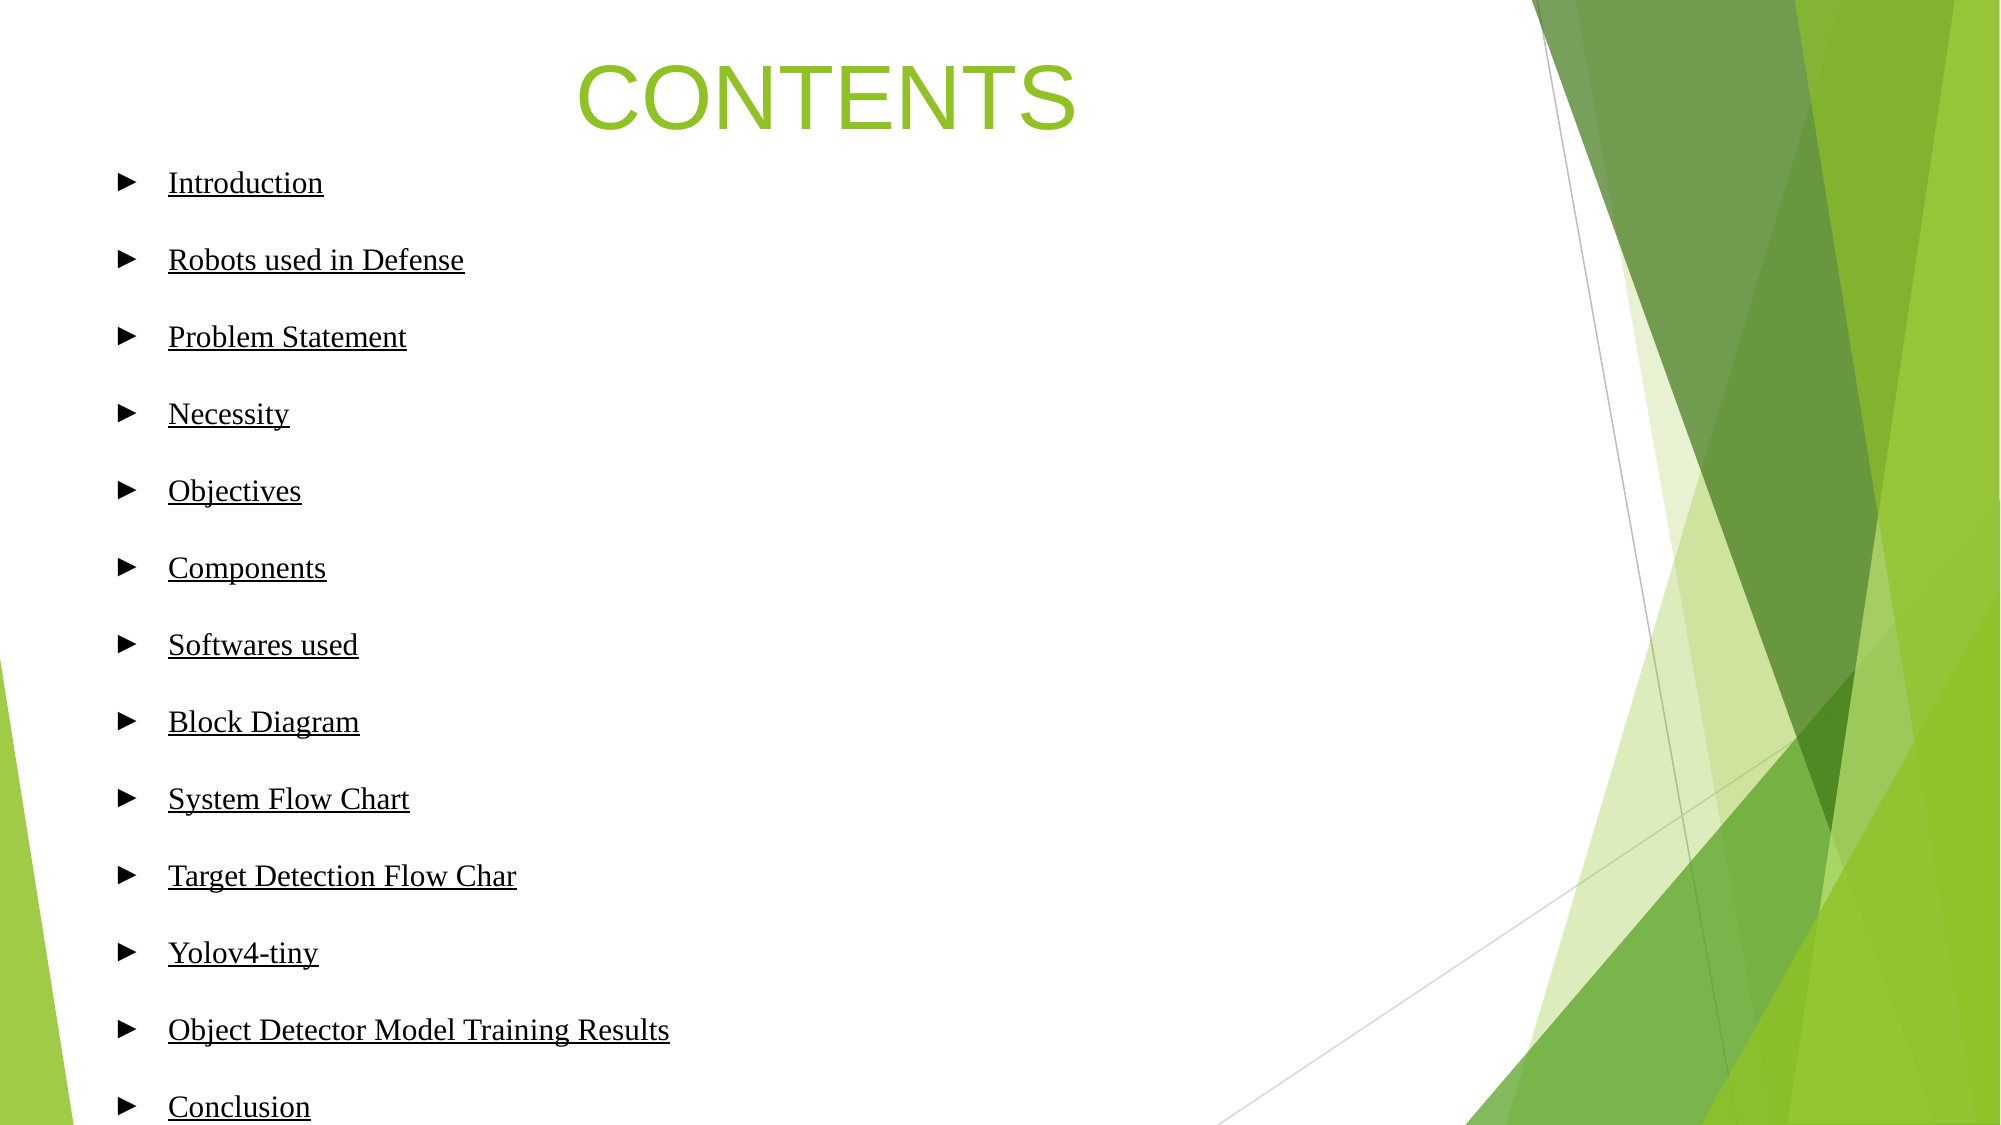

# CONTENTS
Introduction
Robots used in Defense
Problem Statement
Necessity
Objectives
Components
Softwares used
Block Diagram
System Flow Chart
Target Detection Flow Char
Yolov4-tiny
Object Detector Model Training Results
Conclusion